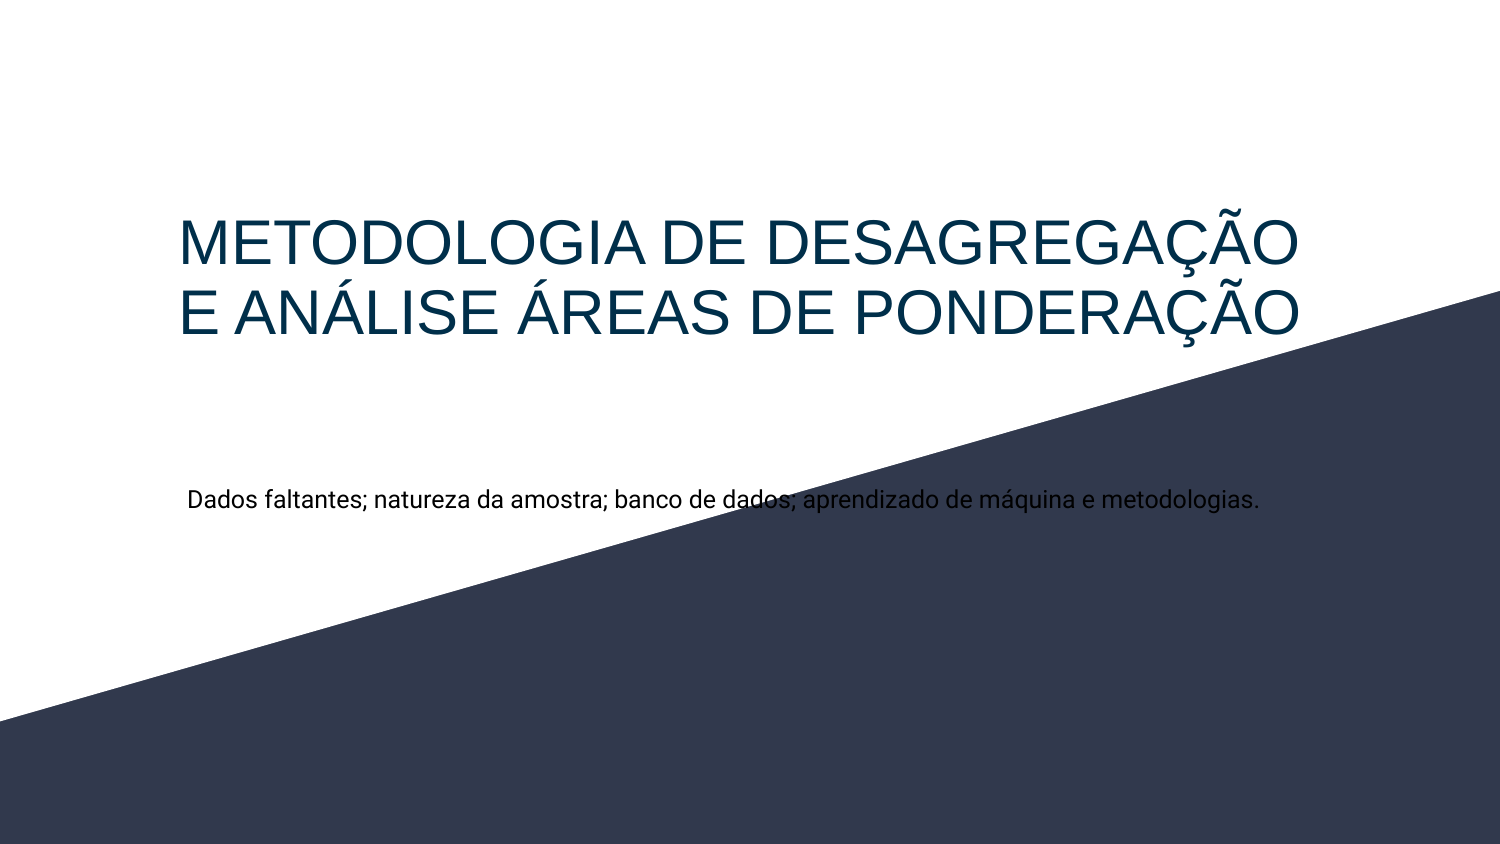

# METODOLOGIA DE DESAGREGAÇÃO E ANÁLISE ÁREAS DE PONDERAÇÃO

Dados faltantes; natureza da amostra; banco de dados; aprendizado de máquina e metodologias.